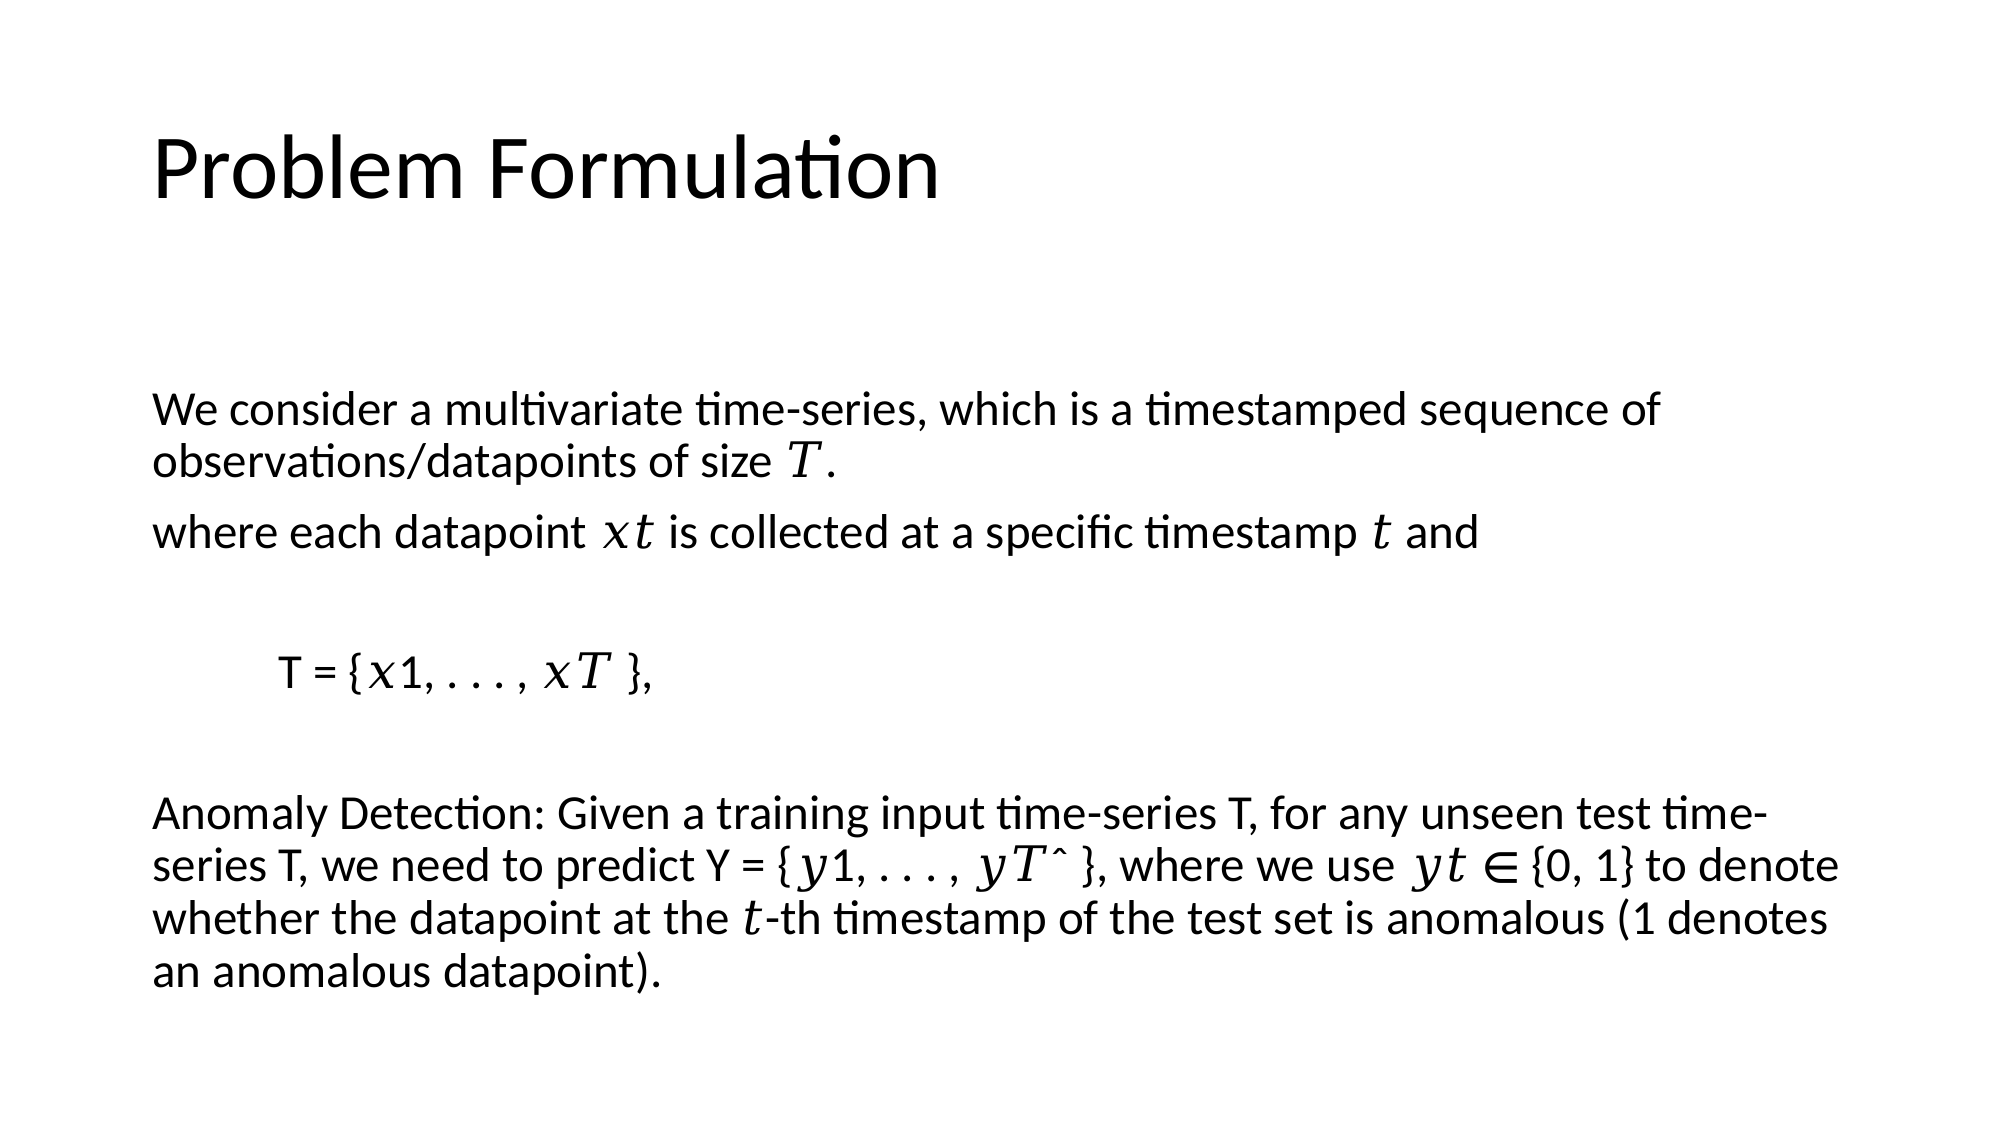

# Problem Formulation

We consider a multivariate time-series, which is a timestamped sequence of observations/datapoints of size 𝑇.
where each datapoint 𝑥𝑡 is collected at a specific timestamp 𝑡 and

 					T = {𝑥1, . . . , 𝑥𝑇 },

Anomaly Detection: Given a training input time-series T, for any unseen test time-series T, we need to predict Y = {𝑦1, . . . , 𝑦𝑇ˆ }, where we use 𝑦𝑡 ∈ {0, 1} to denote whether the datapoint at the 𝑡-th timestamp of the test set is anomalous (1 denotes an anomalous datapoint).